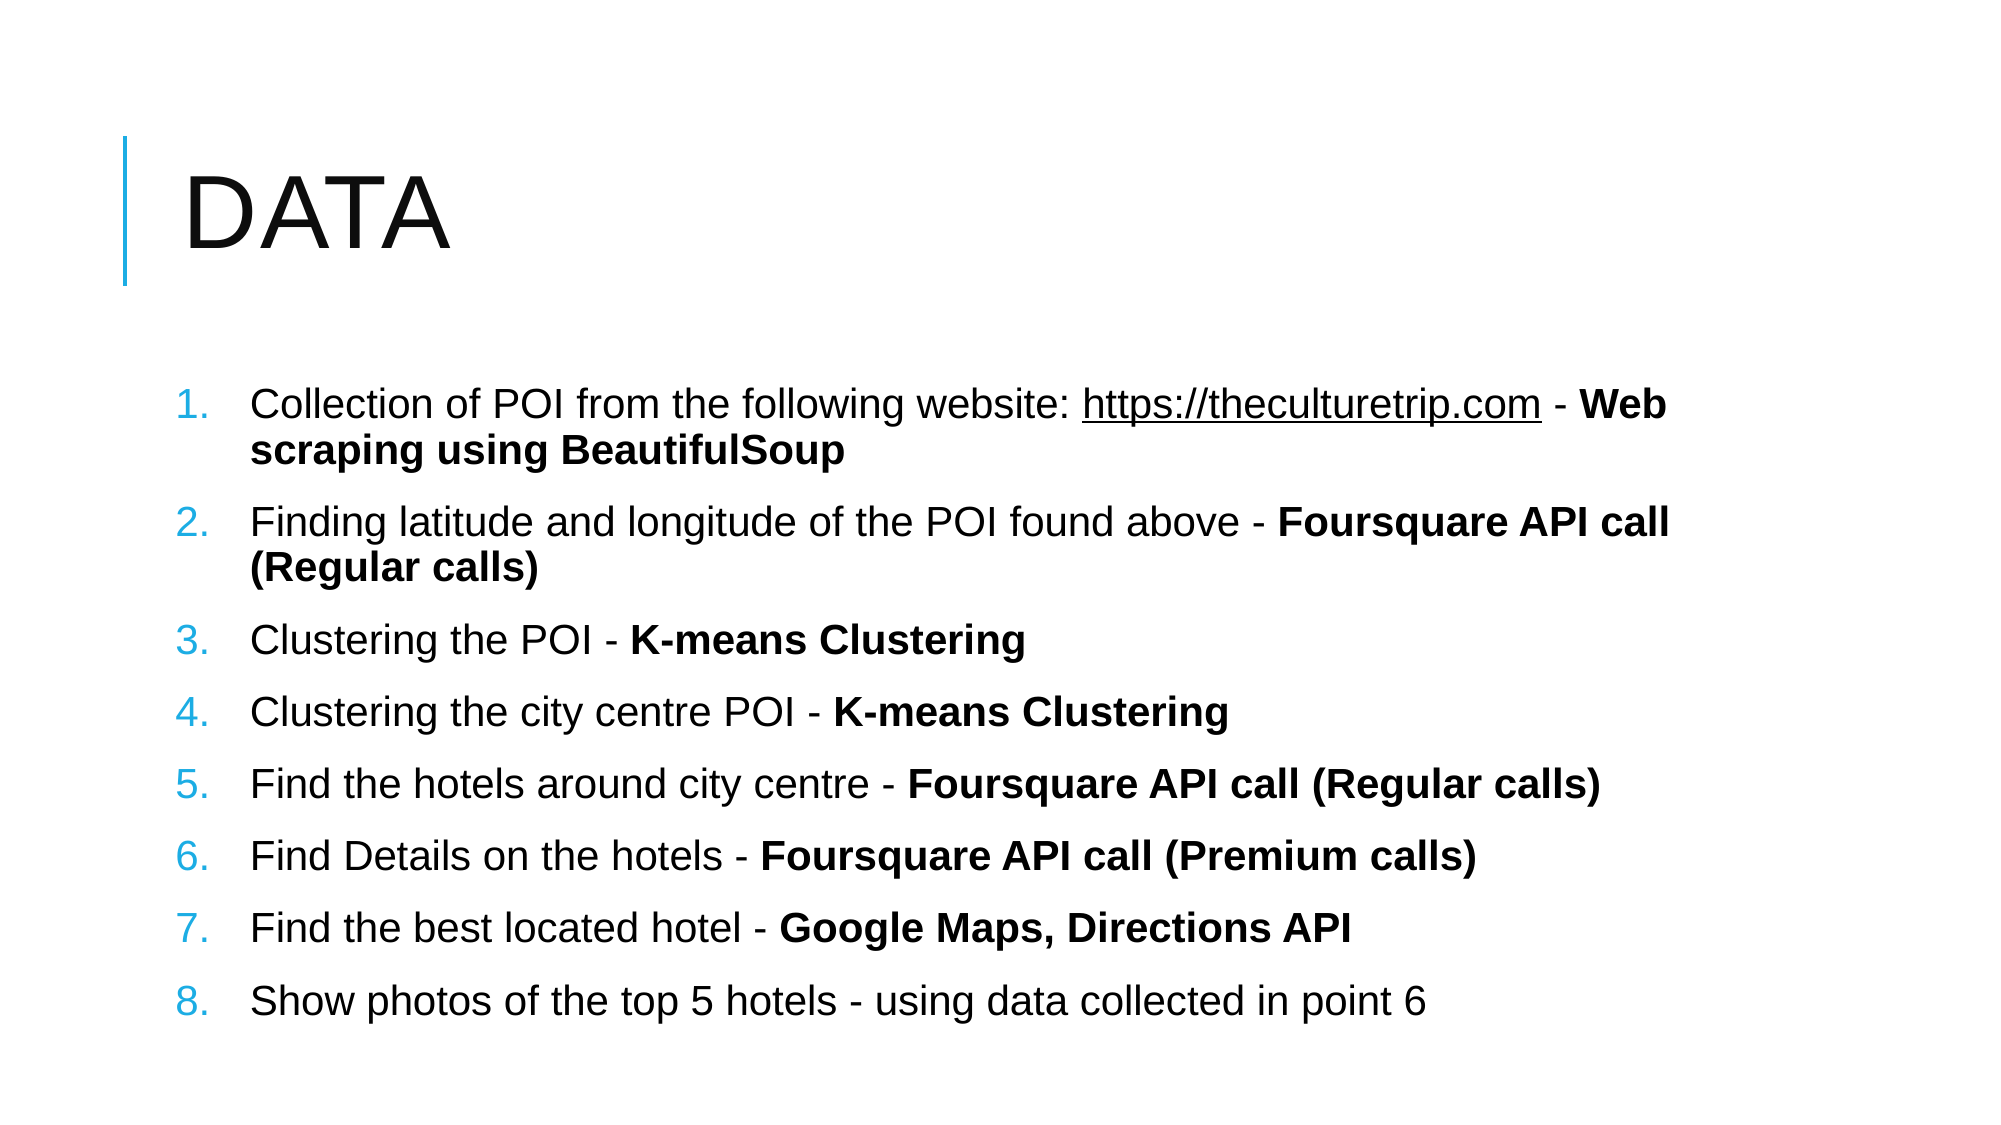

# Data
Collection of POI from the following website: https://theculturetrip.com - Web scraping using BeautifulSoup
Finding latitude and longitude of the POI found above - Foursquare API call (Regular calls)
Clustering the POI - K-means Clustering
Clustering the city centre POI - K-means Clustering
Find the hotels around city centre - Foursquare API call (Regular calls)
Find Details on the hotels - Foursquare API call (Premium calls)
Find the best located hotel - Google Maps, Directions API
Show photos of the top 5 hotels - using data collected in point 6